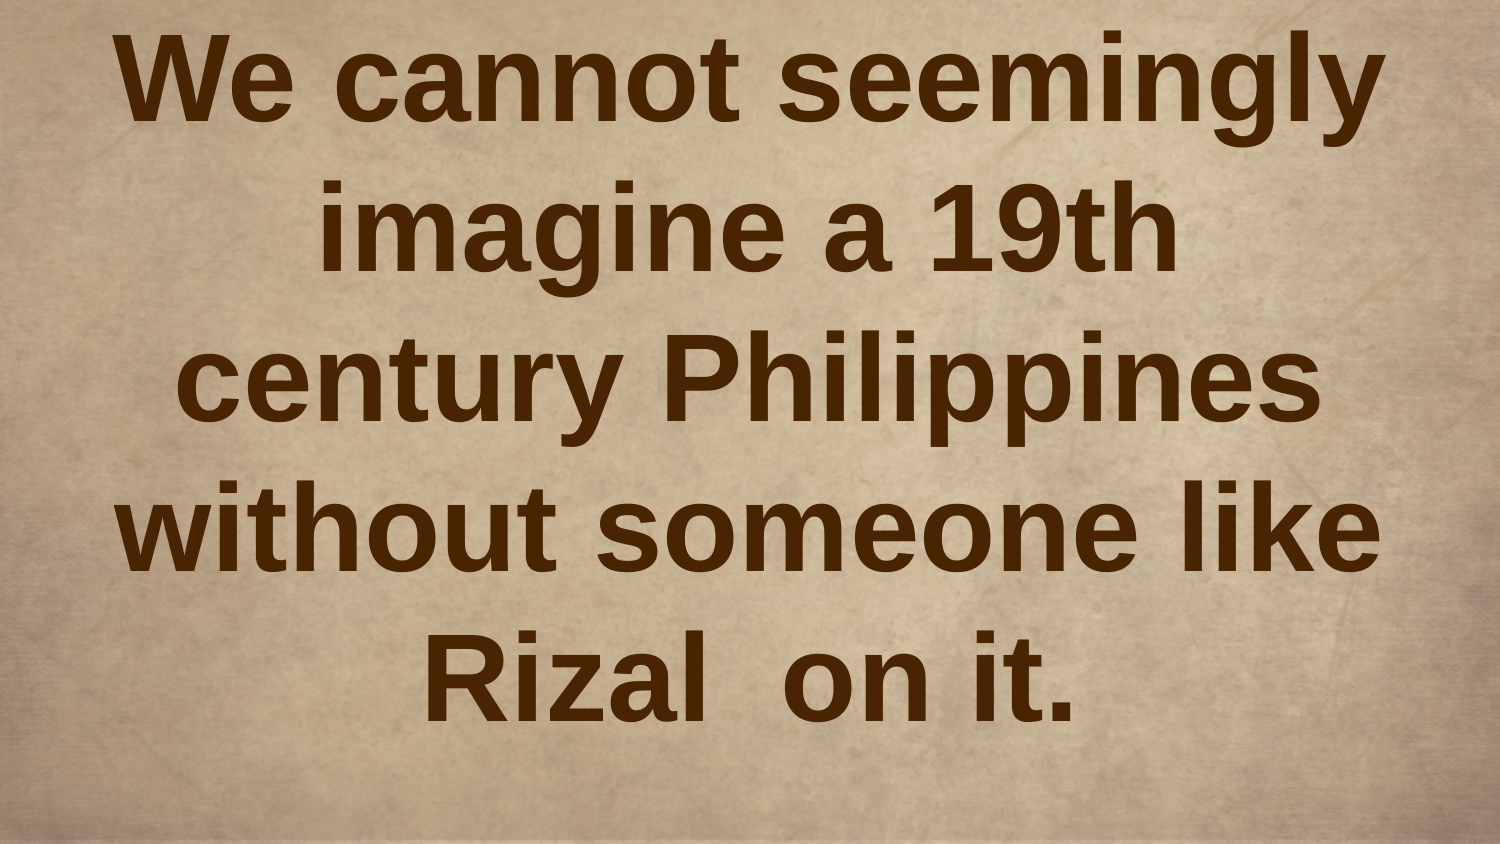

# We cannot seemingly imagine a 19th century Philippines without someone like Rizal  on it.